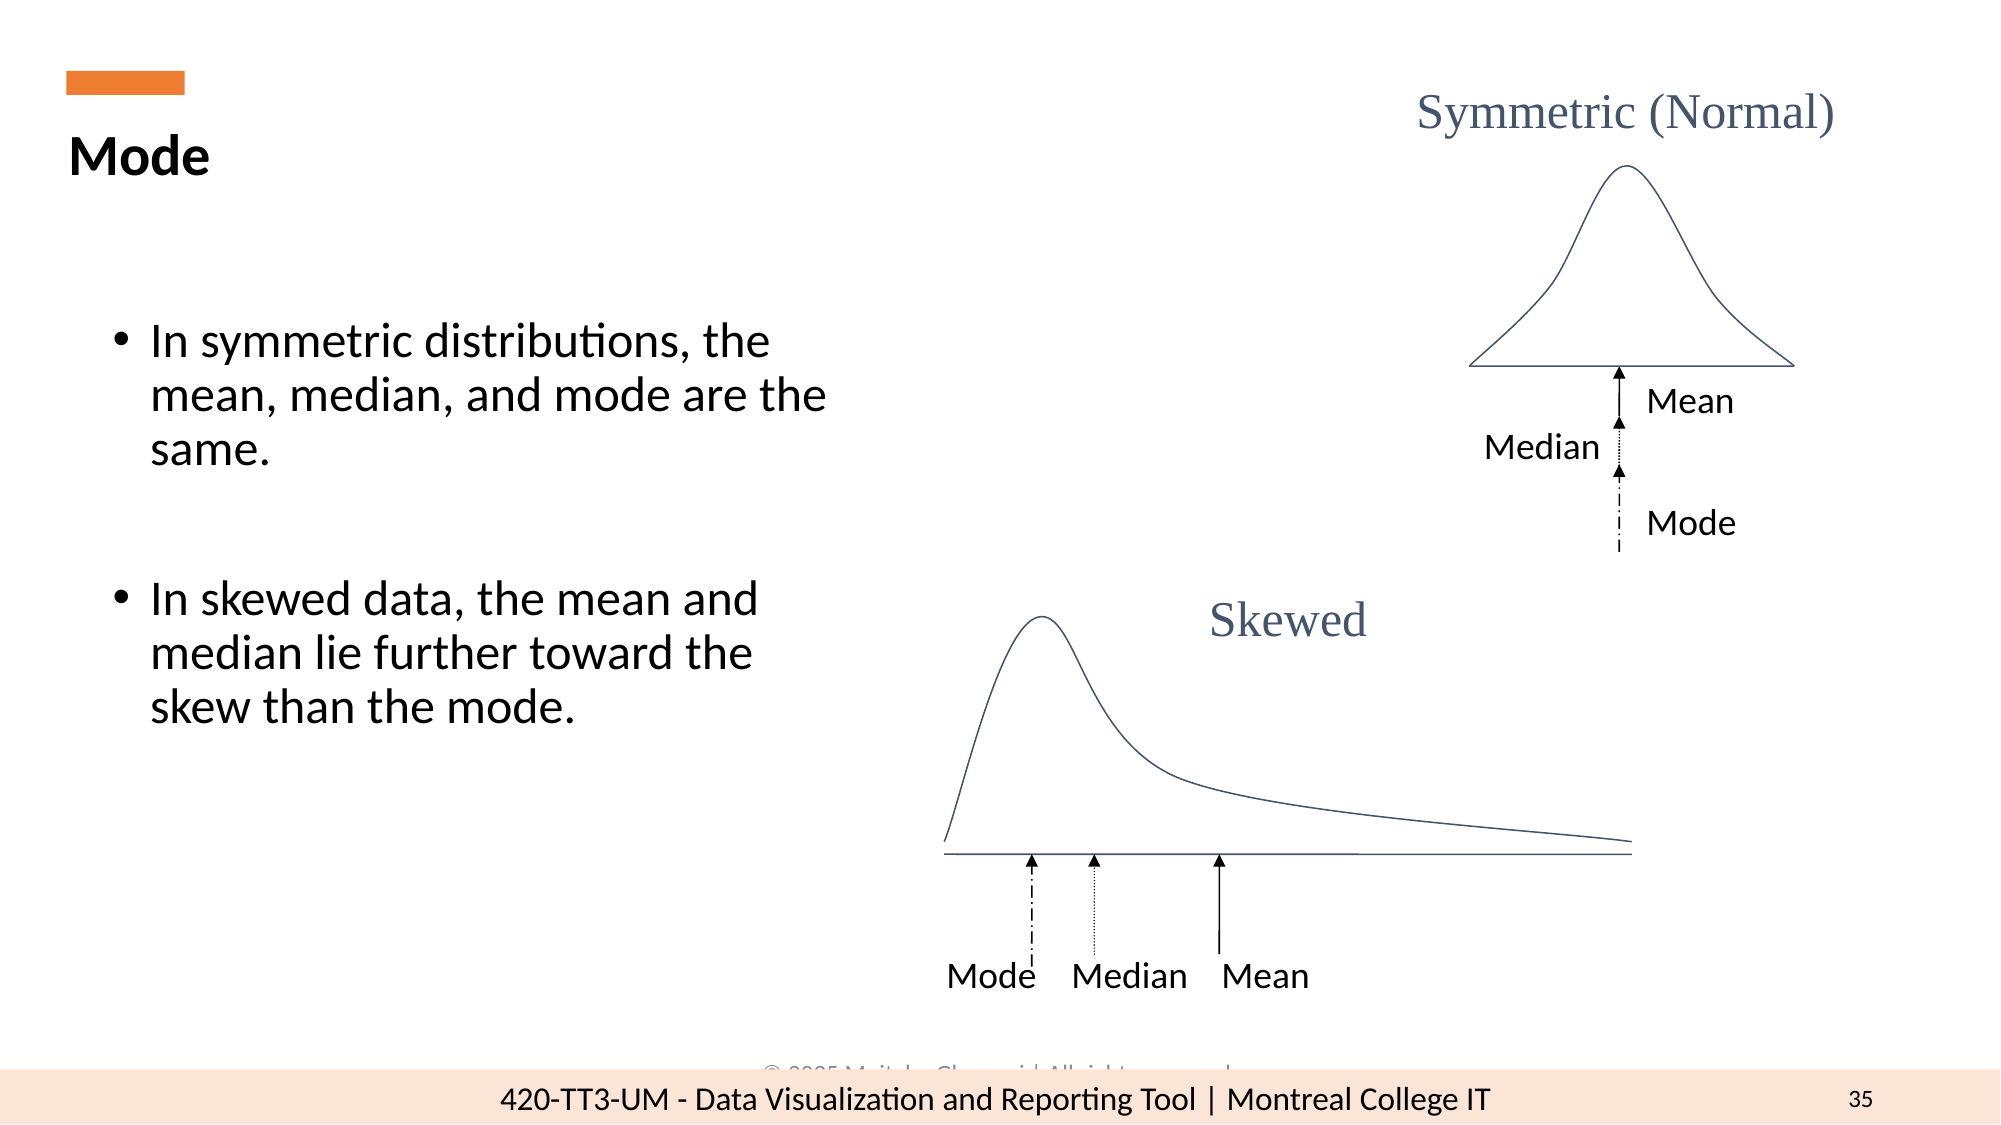

Symmetric (Normal)
Mode

In symmetric distributions, the mean, median, and mode are the same.

In skewed data, the mean and median lie further toward the skew than the mode.

Mean
Median

Mode
Skewed

Mode
Median
Mean
© 2025 Mojtaba Ghasemi | All rights reserved.
35
420-TT3-UM - Data Visualization and Reporting Tool | Montreal College IT